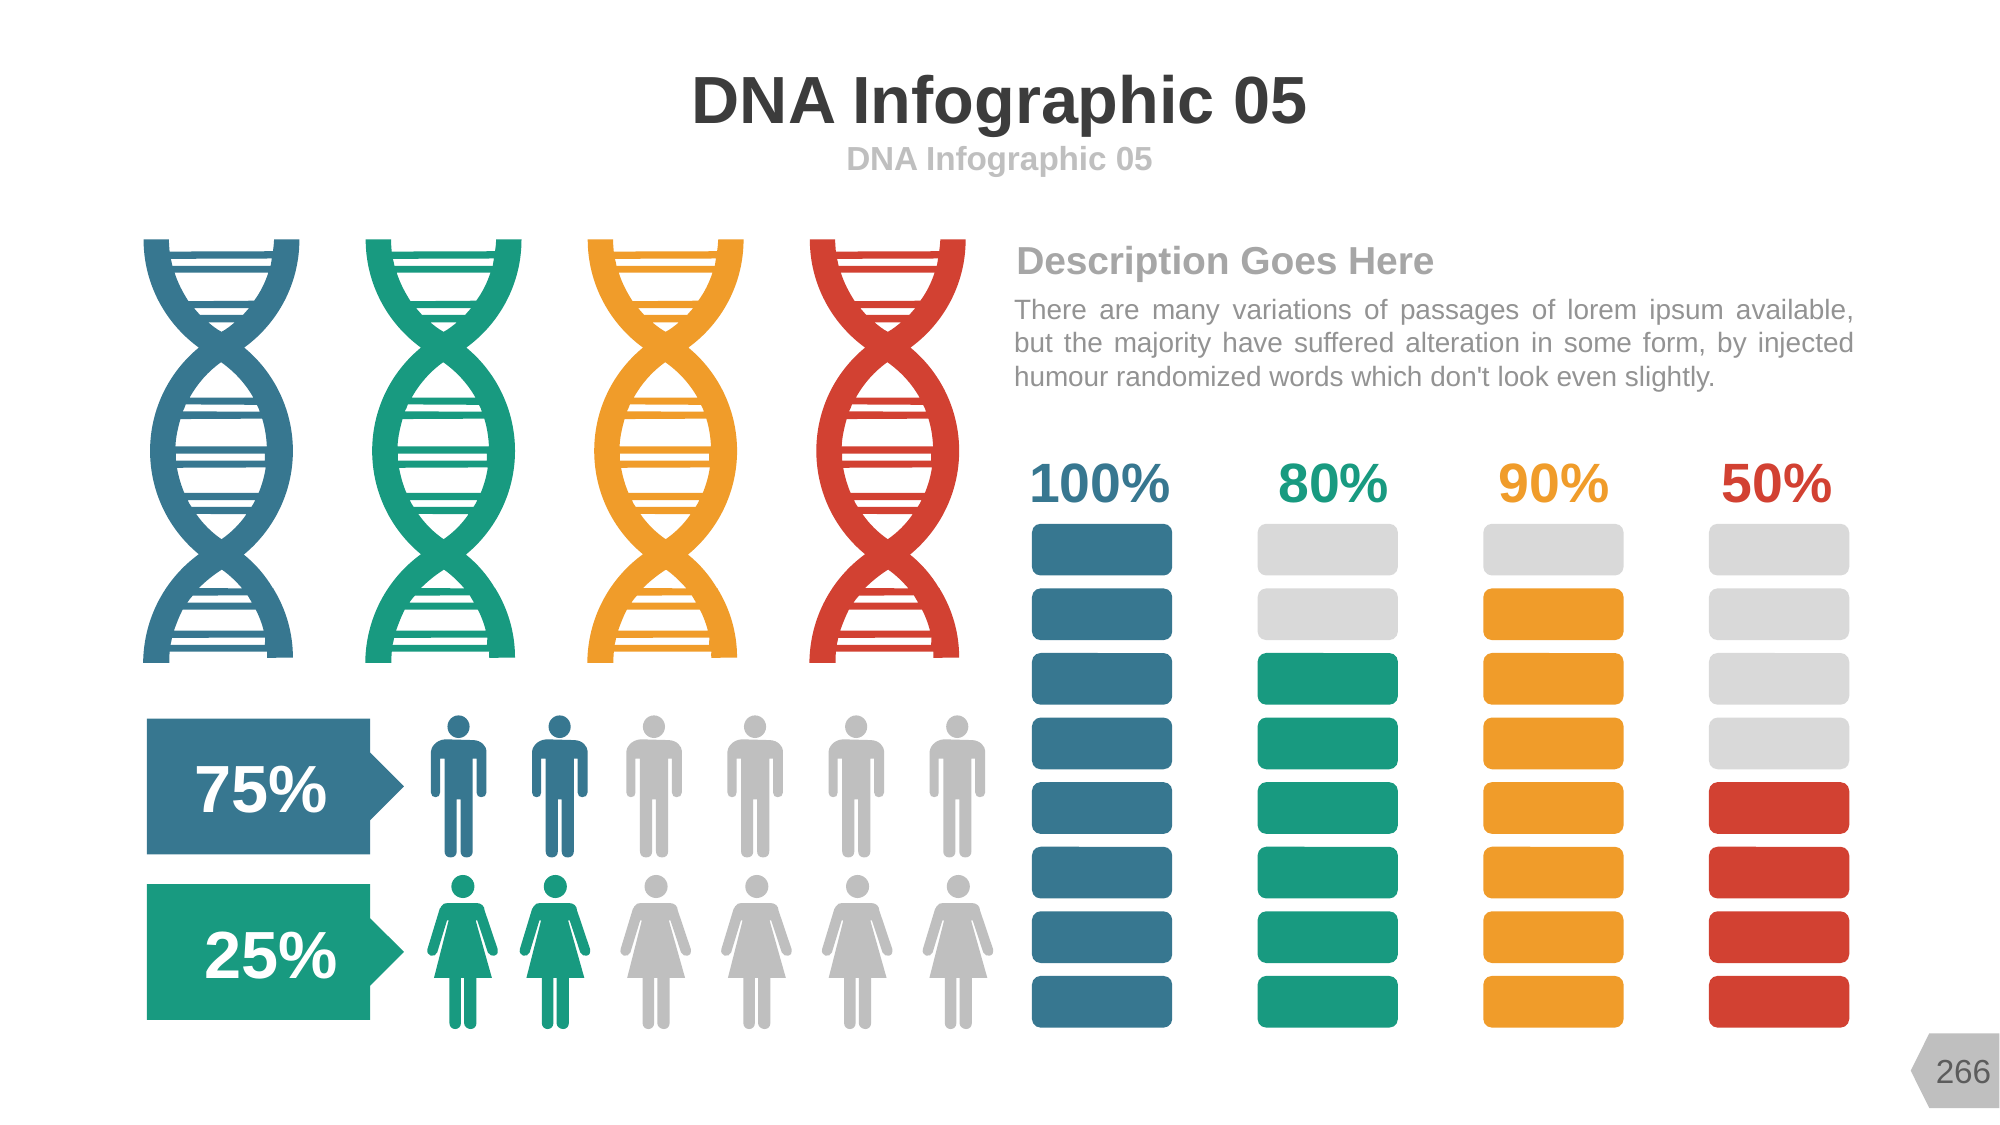

# DNA Infographic 05
DNA Infographic 05
Description Goes Here

There are many variations of passages of lorem ipsum available, but the majority have suffered alteration in some form, by injected humour randomized words which don't look even slightly.
100%
80%
90%
50%

75%

25%